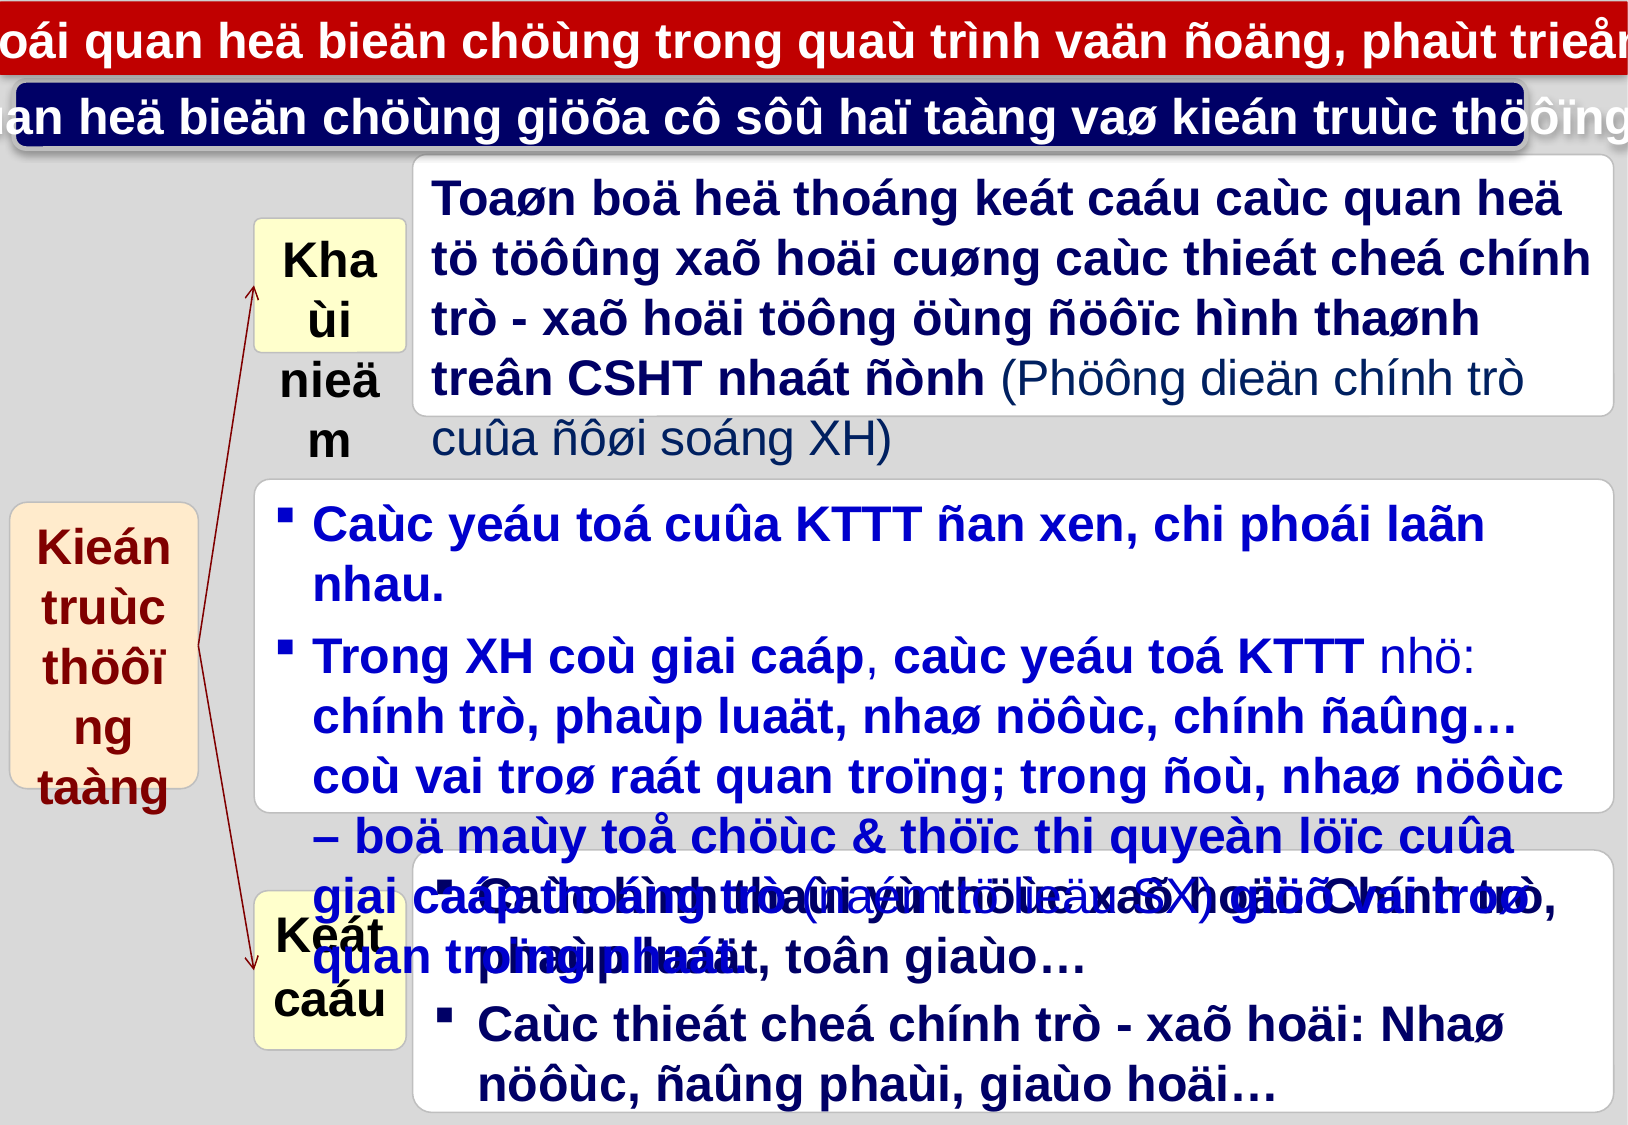

2. Caùc moái quan heä bieän chöùng trong quaù trình vaän ñoäng, phaùt trieån xaõ hoäi
b) Moái quan heä bieän chöùng giöõa cô sôû haï taàng vaø kieán truùc thöôïng taàng
Toaøn boä heä thoáng keát caáu caùc quan heä tö töôûng xaõ hoäi cuøng caùc thieát cheá chính trò - xaõ hoäi töông öùng ñöôïc hình thaønh treân CSHT nhaát ñònh (Phöông dieän chính trò cuûa ñôøi soáng XH)

Khaùi nieäm
Caùc yeáu toá cuûa KTTT ñan xen, chi phoái laãn nhau.
Trong XH coù giai caáp, caùc yeáu toá KTTT nhö: chính trò, phaùp luaät, nhaø nöôùc, chính ñaûng… coù vai troø raát quan troïng; trong ñoù, nhaø nöôùc  – boä maùy toå chöùc & thöïc thi quyeàn löïc cuûa giai caáp thoáng trò (naém tö lieäu SX) giöõ vai troø quan troïng nhaát.
Kieán truùc thöôïng taàng
Caùc hình thaùi yù thöùc xaõ hoäi: Chính trò, phaùp luaät, toân giaùo…
Caùc thieát cheá chính trò - xaõ hoäi: Nhaø nöôùc, ñaûng phaùi, giaùo hoäi…

Keát
caáu